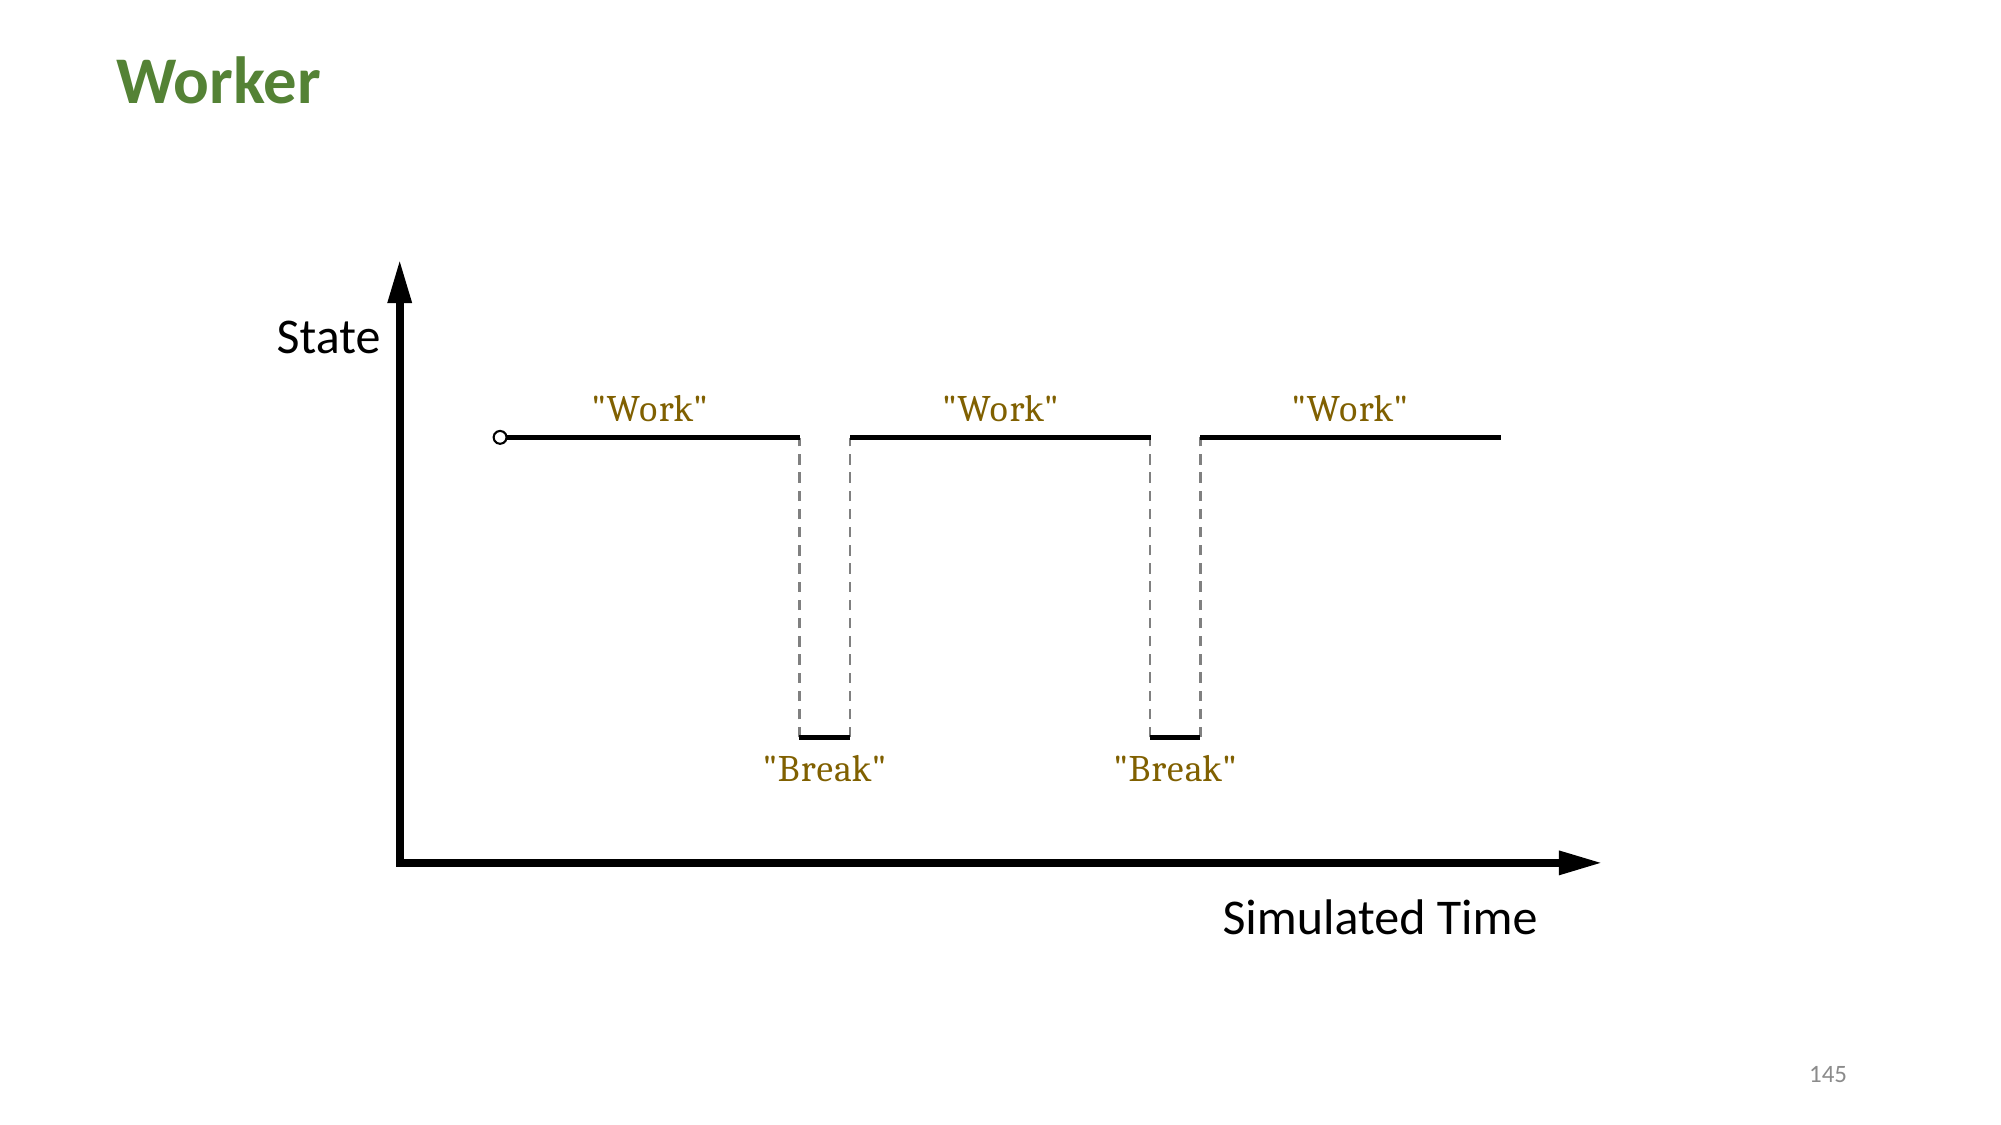

Worker
State
"Work"
"Work"
"Work"

"Break"
"Break"
Simulated Time
145